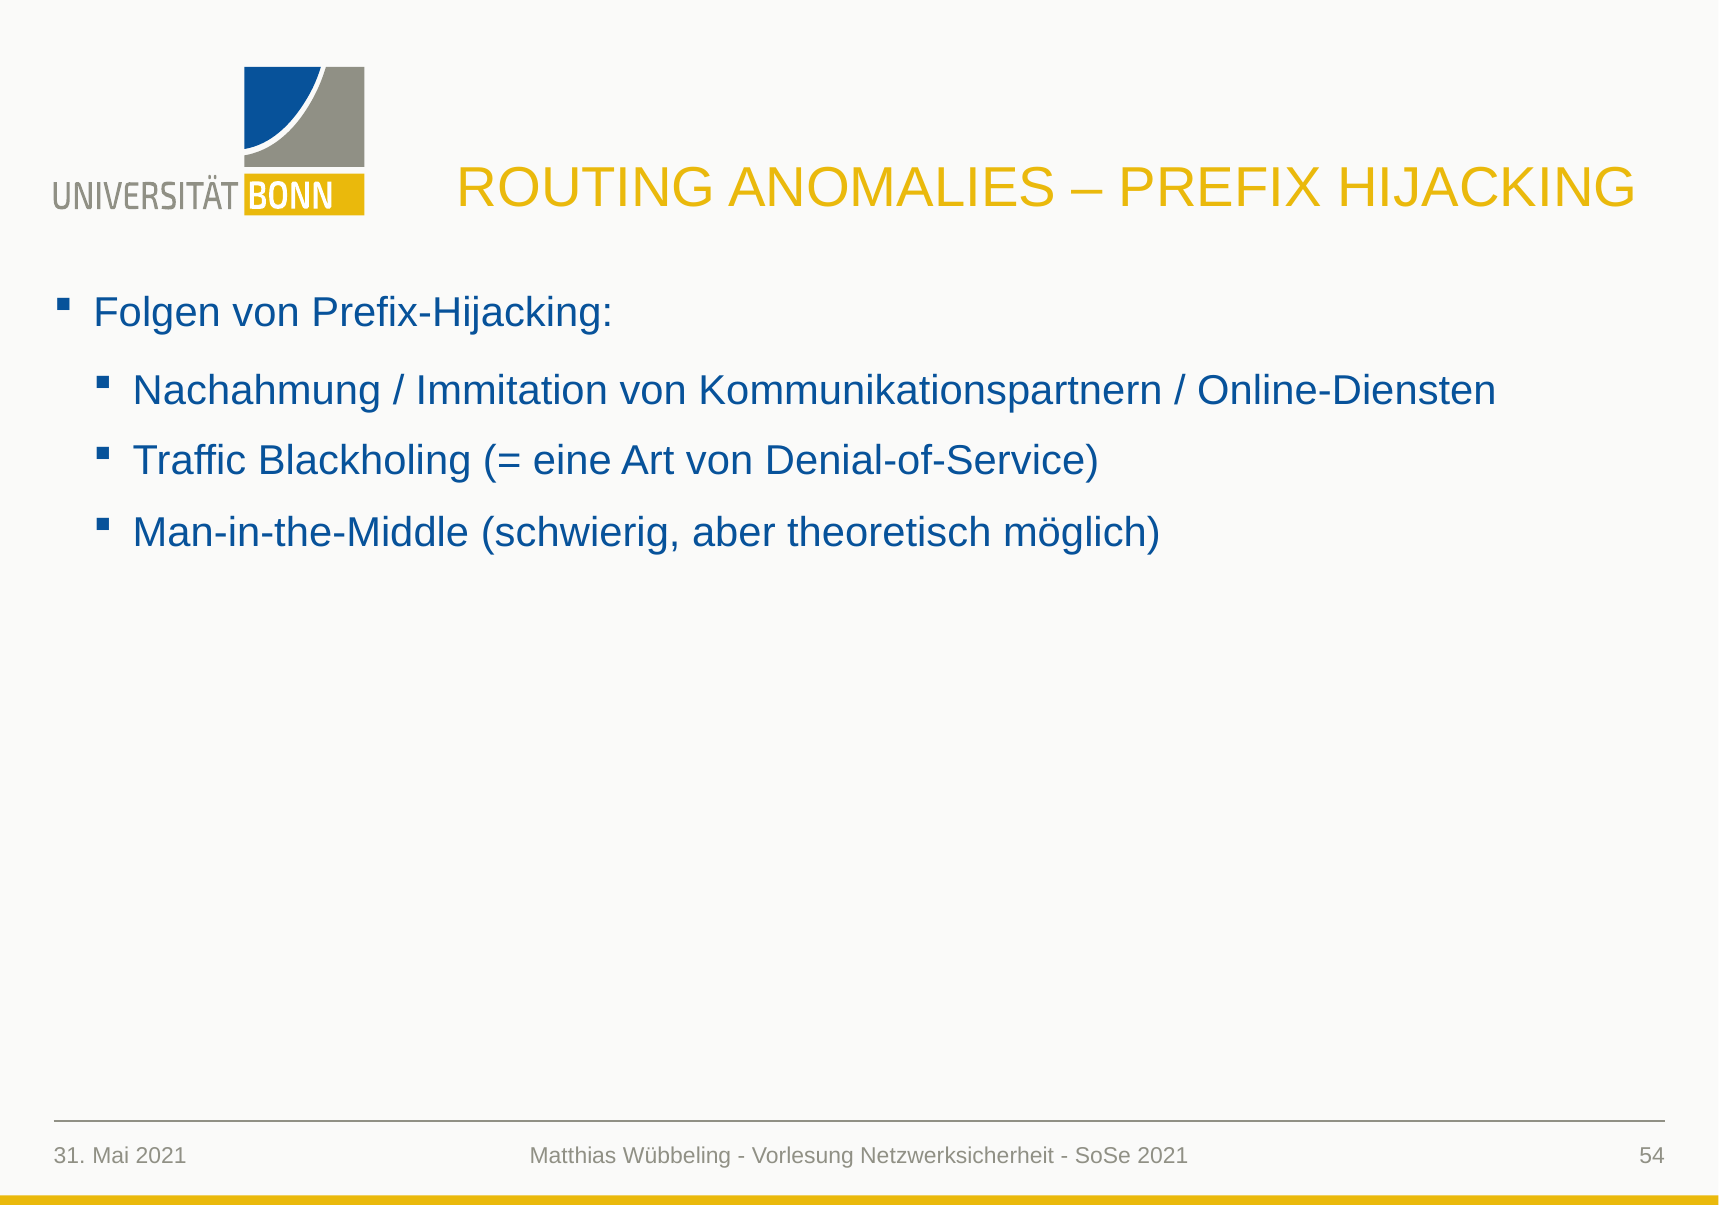

# Routing Anomalies – Prefix Hijacking
Folgen von Prefix-Hijacking:
Nachahmung / Immitation von Kommunikationspartnern / Online-Diensten
Traffic Blackholing (= eine Art von Denial-of-Service)
Man-in-the-Middle (schwierig, aber theoretisch möglich)

31. Mai 2021
54
Matthias Wübbeling - Vorlesung Netzwerksicherheit - SoSe 2021